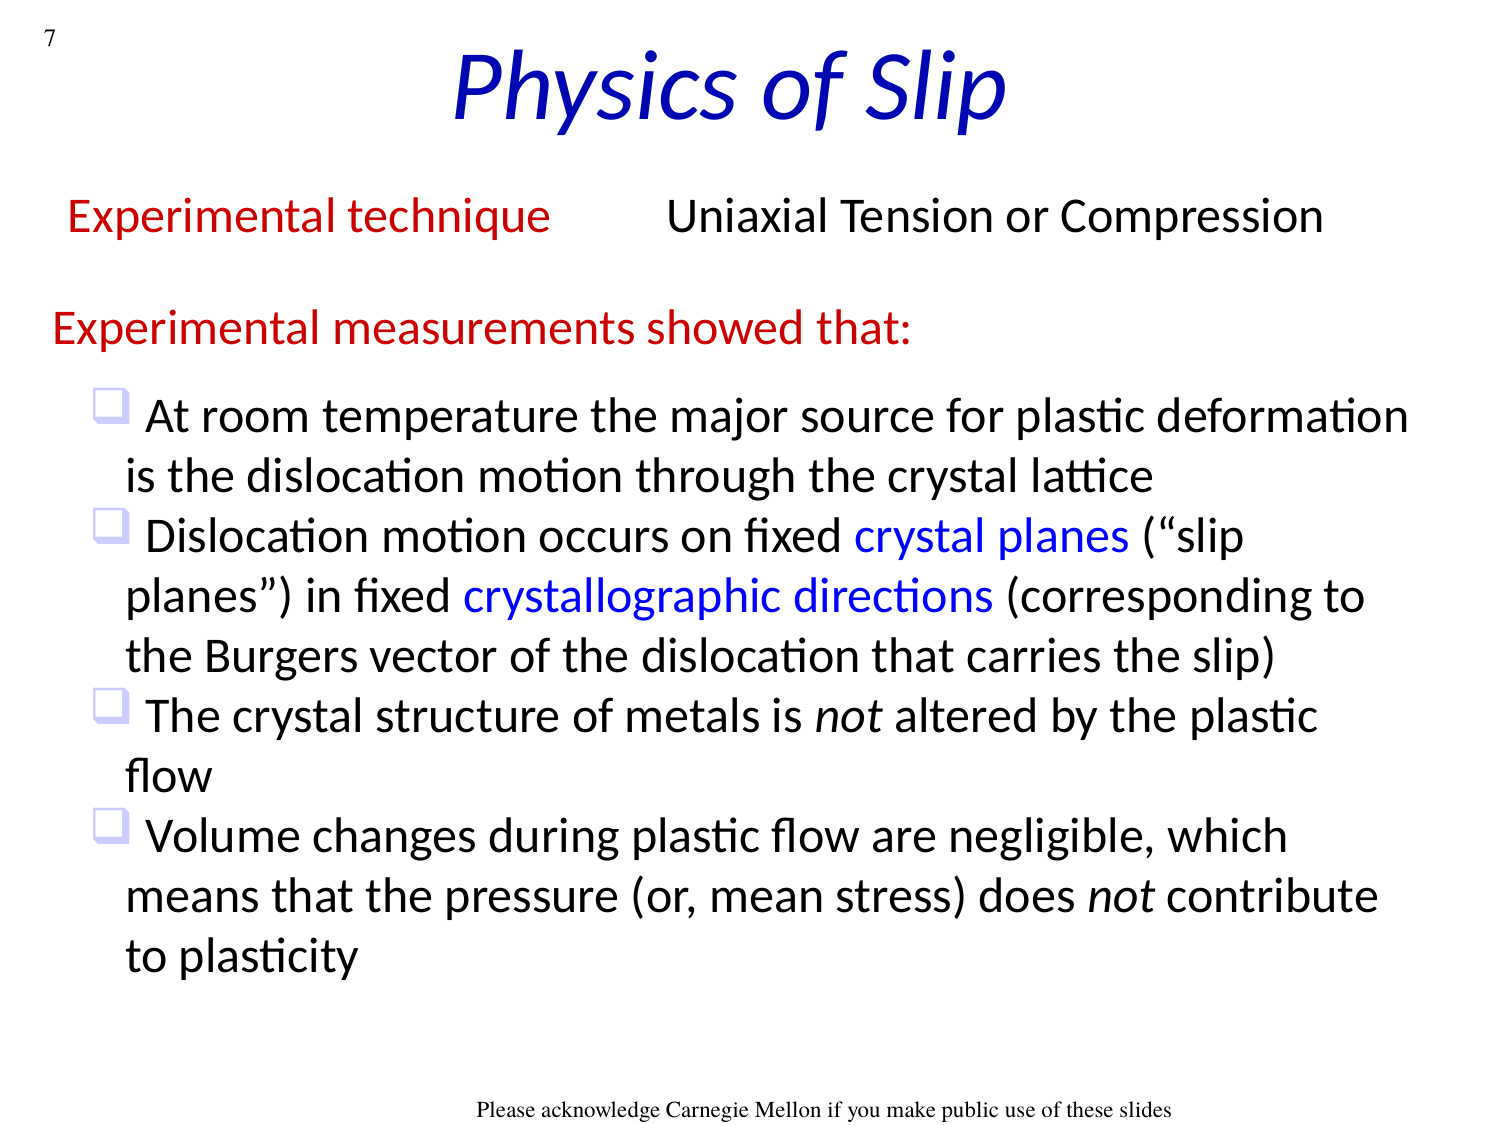

Physics of Slip
7
Experimental technique
Uniaxial Tension or Compression
Experimental measurements showed that:
 At room temperature the major source for plastic deformation is the dislocation motion through the crystal lattice
 Dislocation motion occurs on fixed crystal planes (“slip planes”) in fixed crystallographic directions (corresponding to the Burgers vector of the dislocation that carries the slip)
 The crystal structure of metals is not altered by the plastic flow
 Volume changes during plastic flow are negligible, which means that the pressure (or, mean stress) does not contribute to plasticity
Please acknowledge Carnegie Mellon if you make public use of these slides